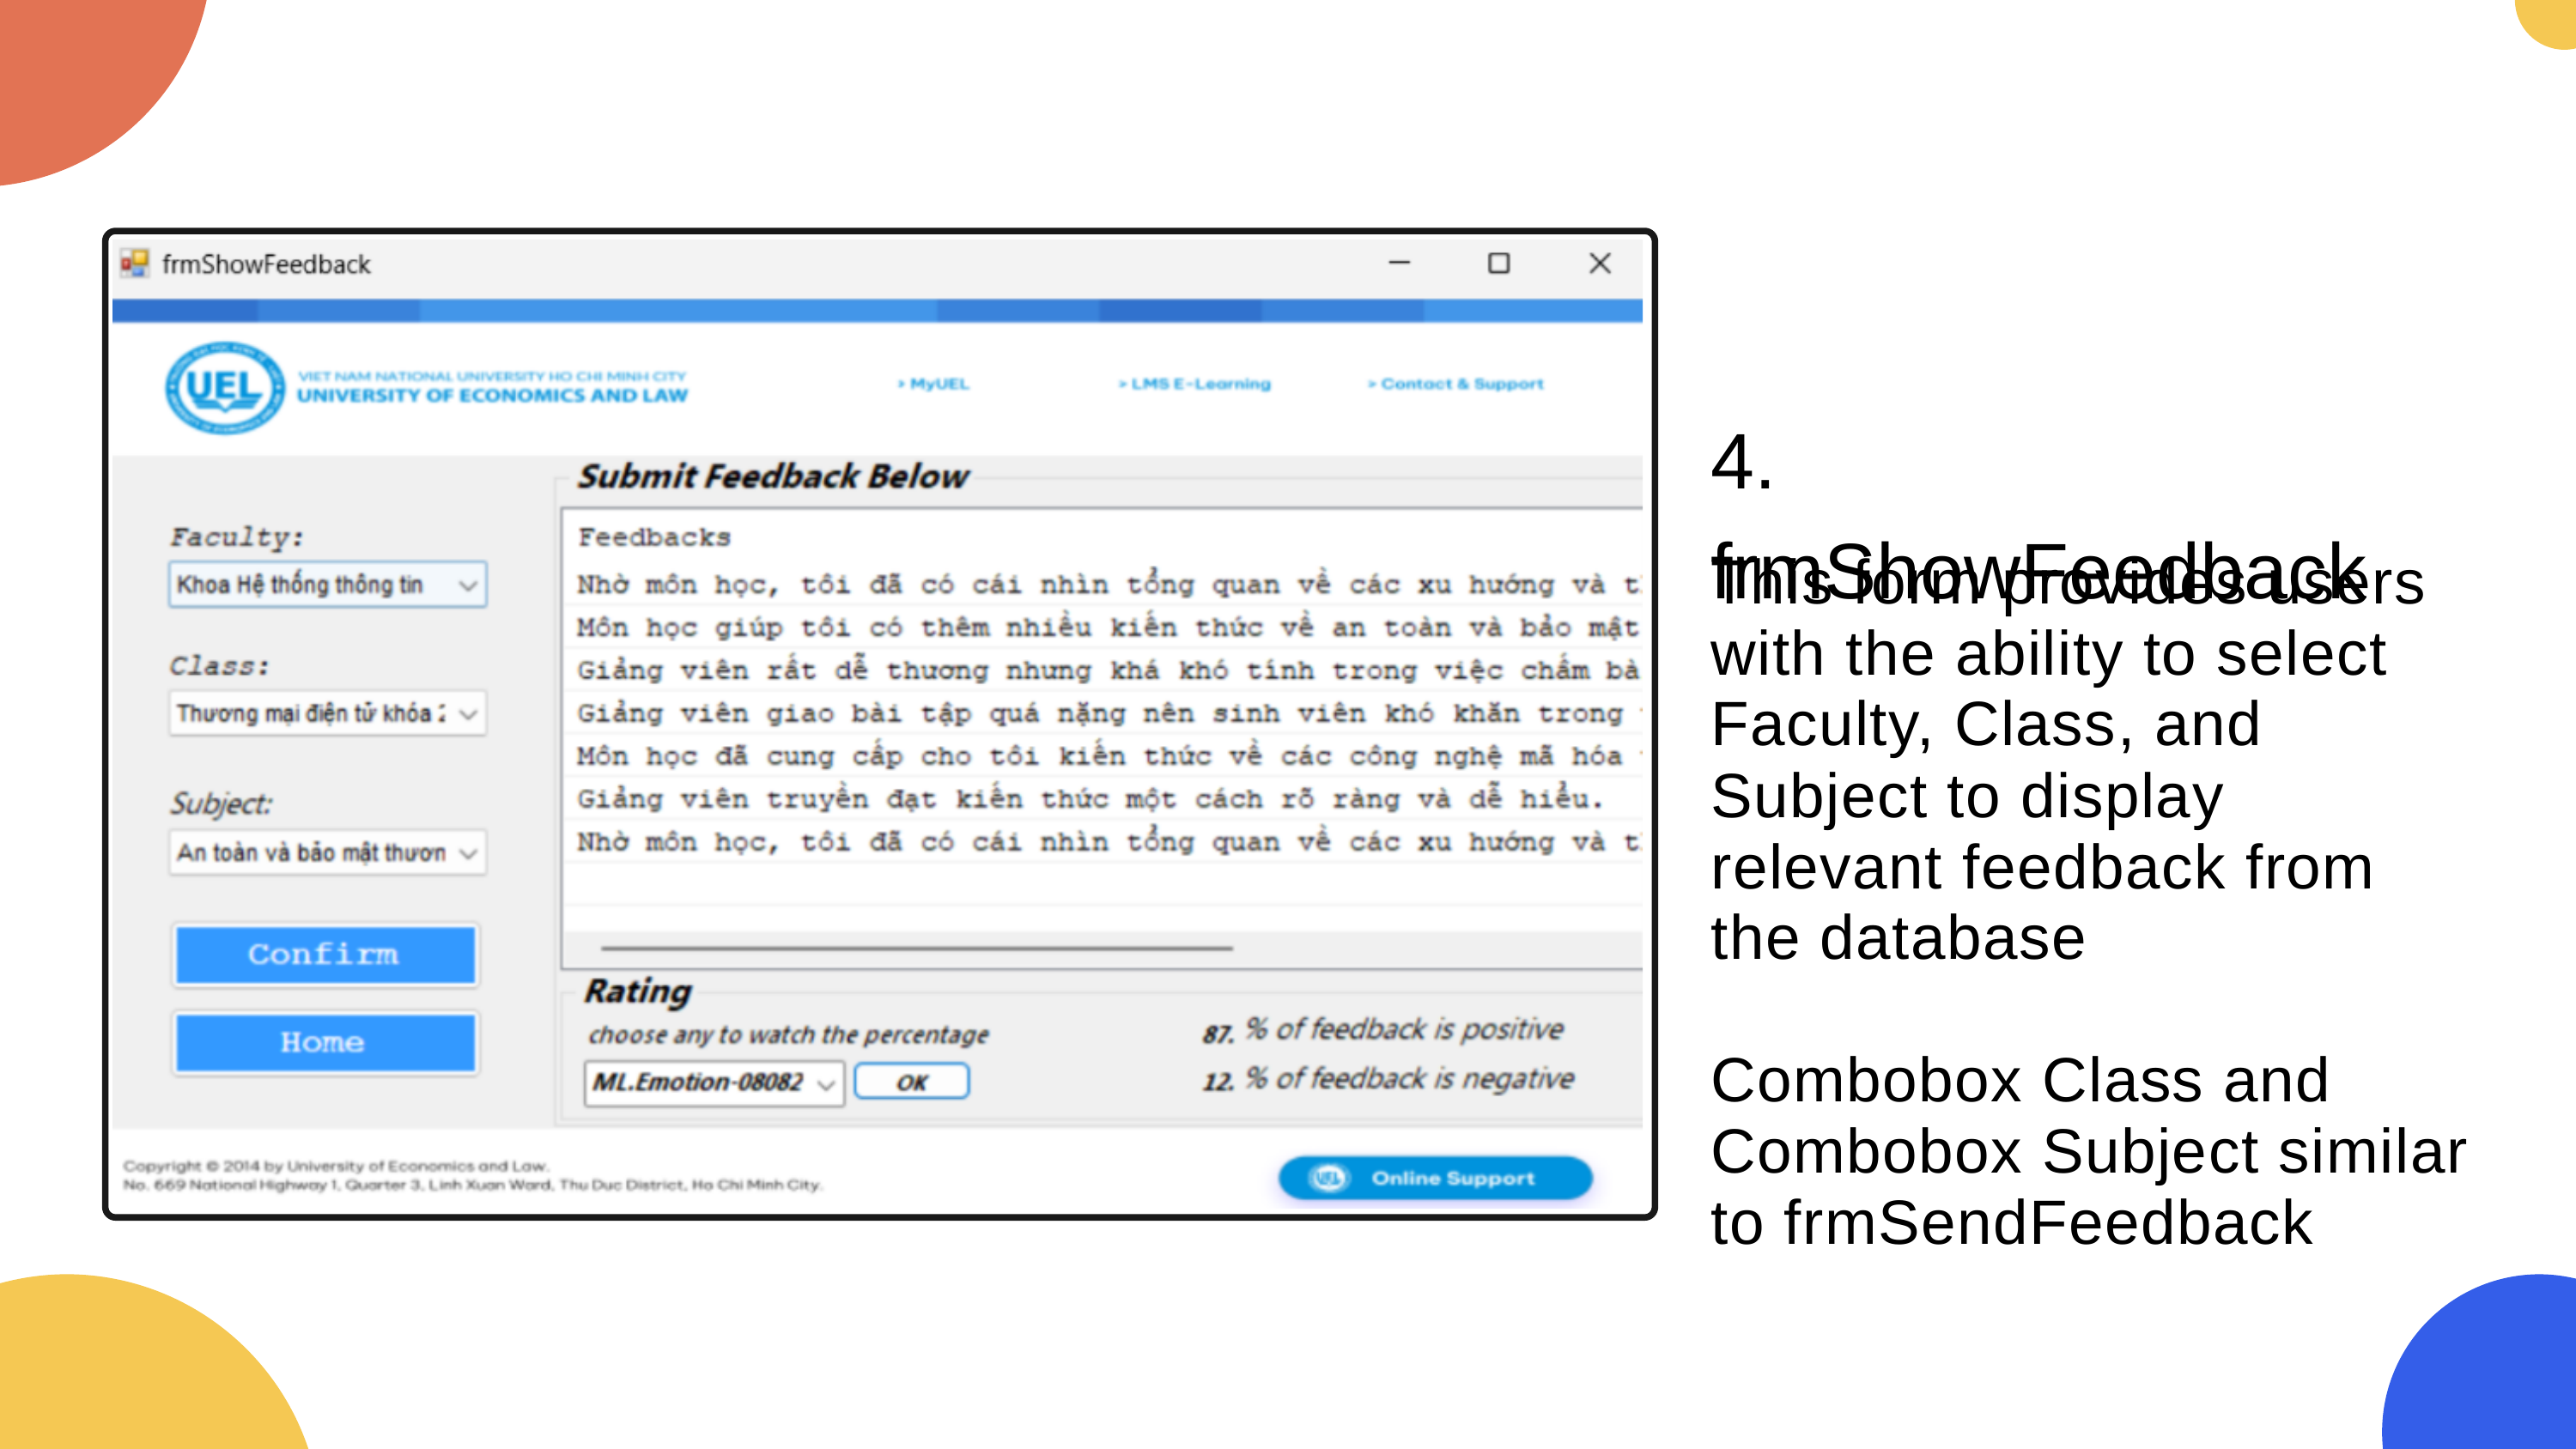

4. frmShowFeedback
This form provides users with the ability to select Faculty, Class, and Subject to display relevant feedback from the database

Combobox Class and Combobox Subject similar to frmSendFeedback